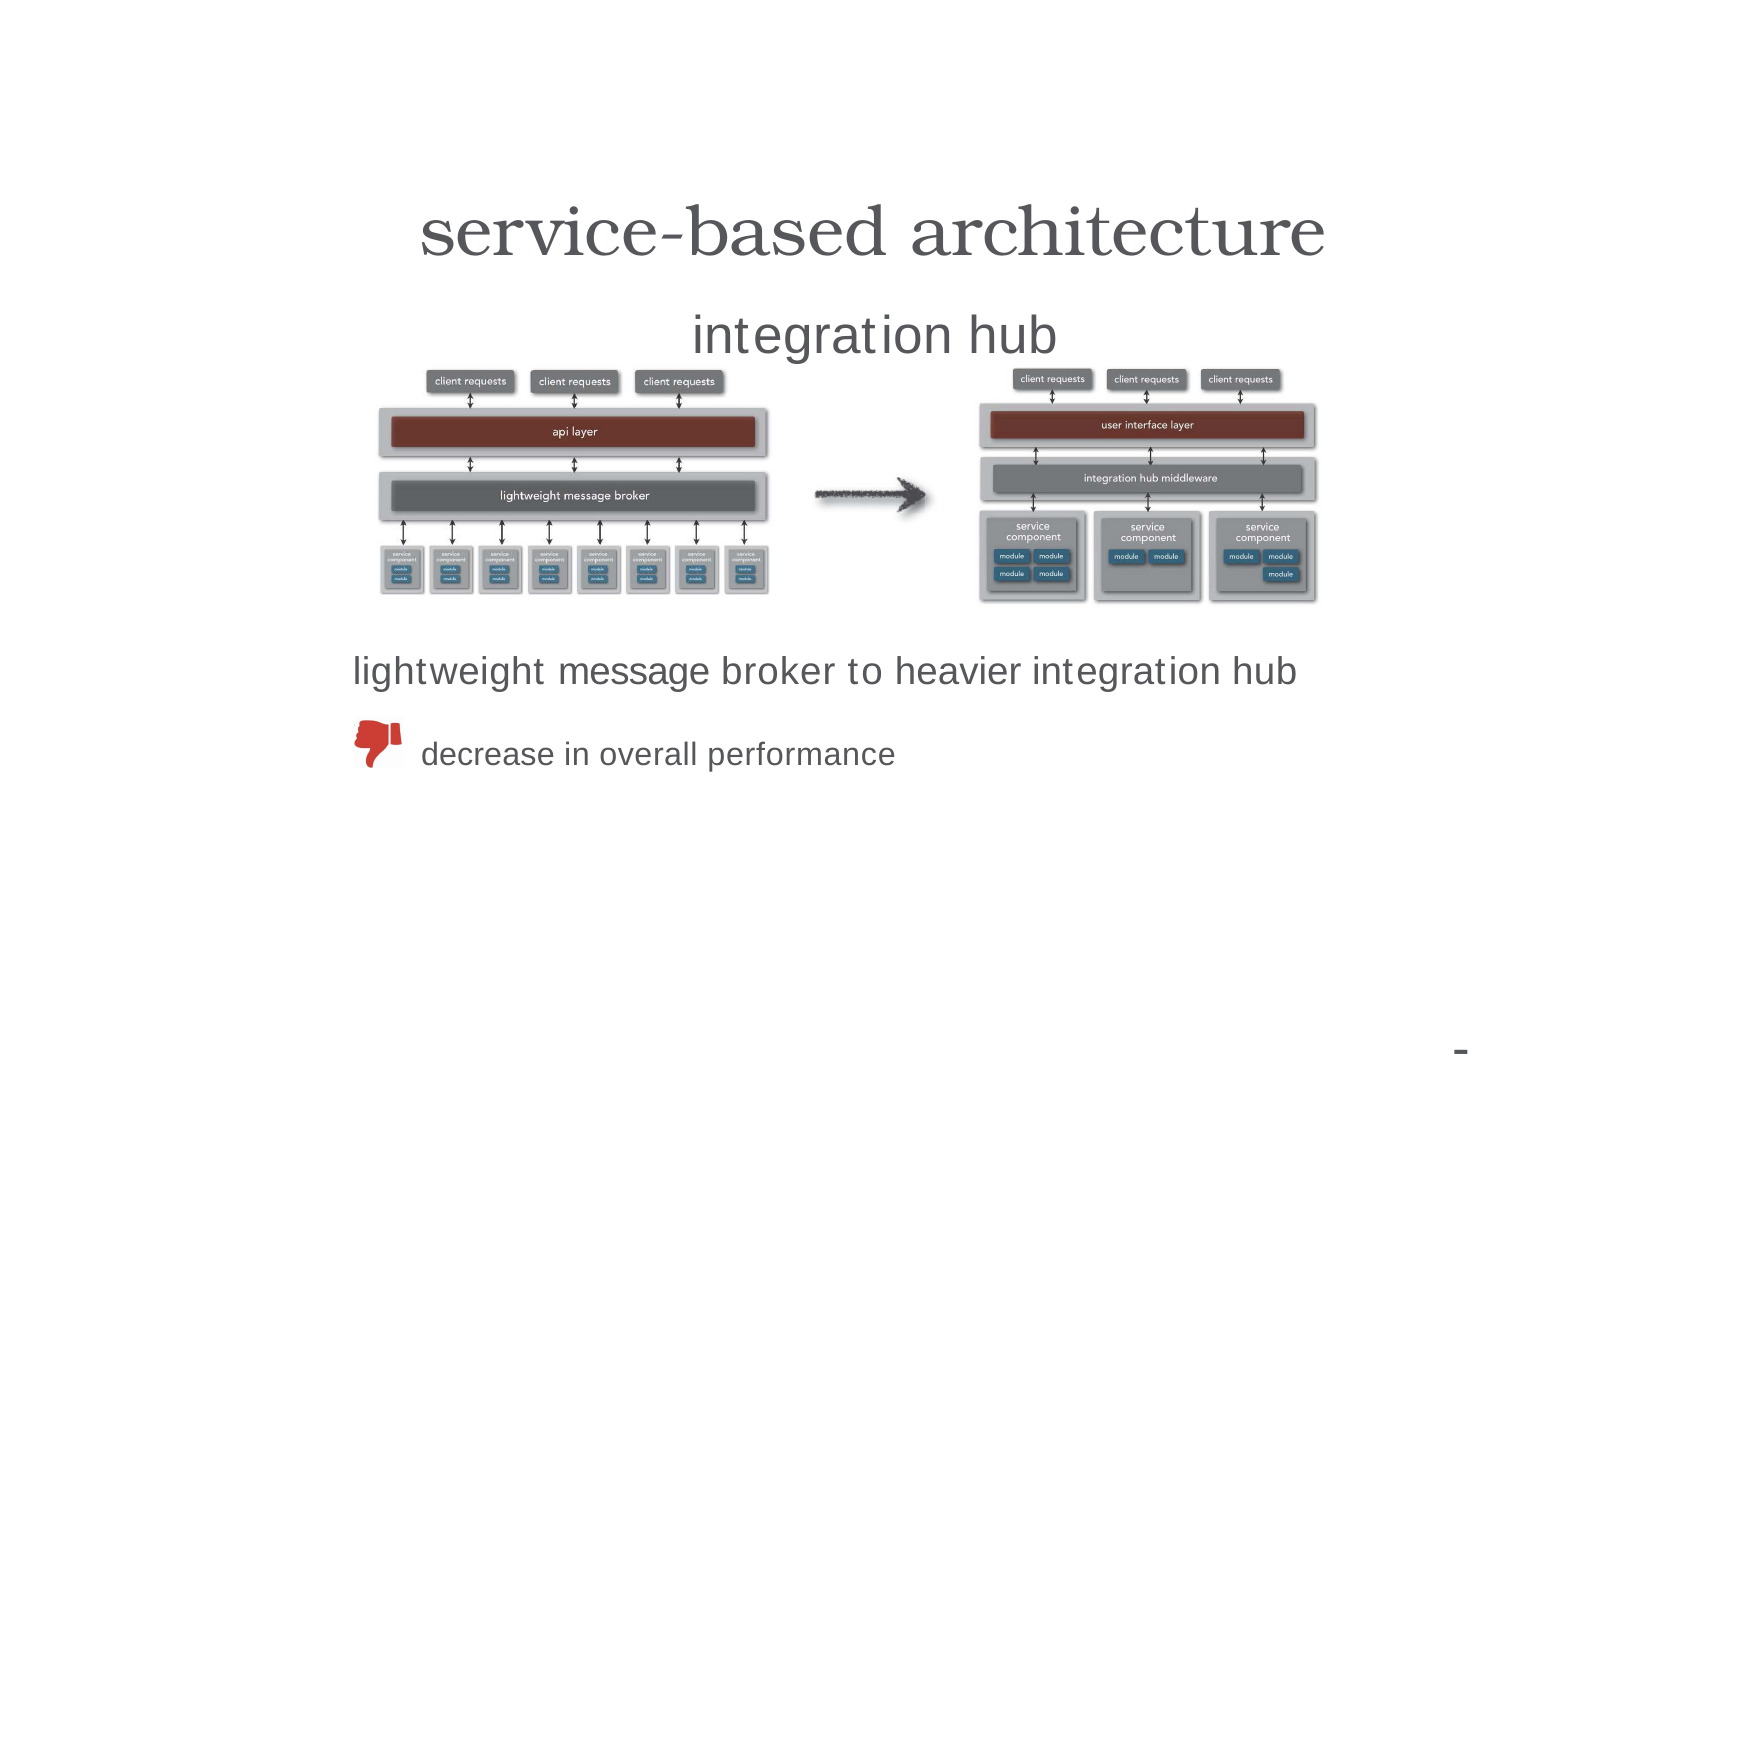

# service-based architecture
integration hub

lightweight message broker to heavier integration hub

decrease in overall performance

-